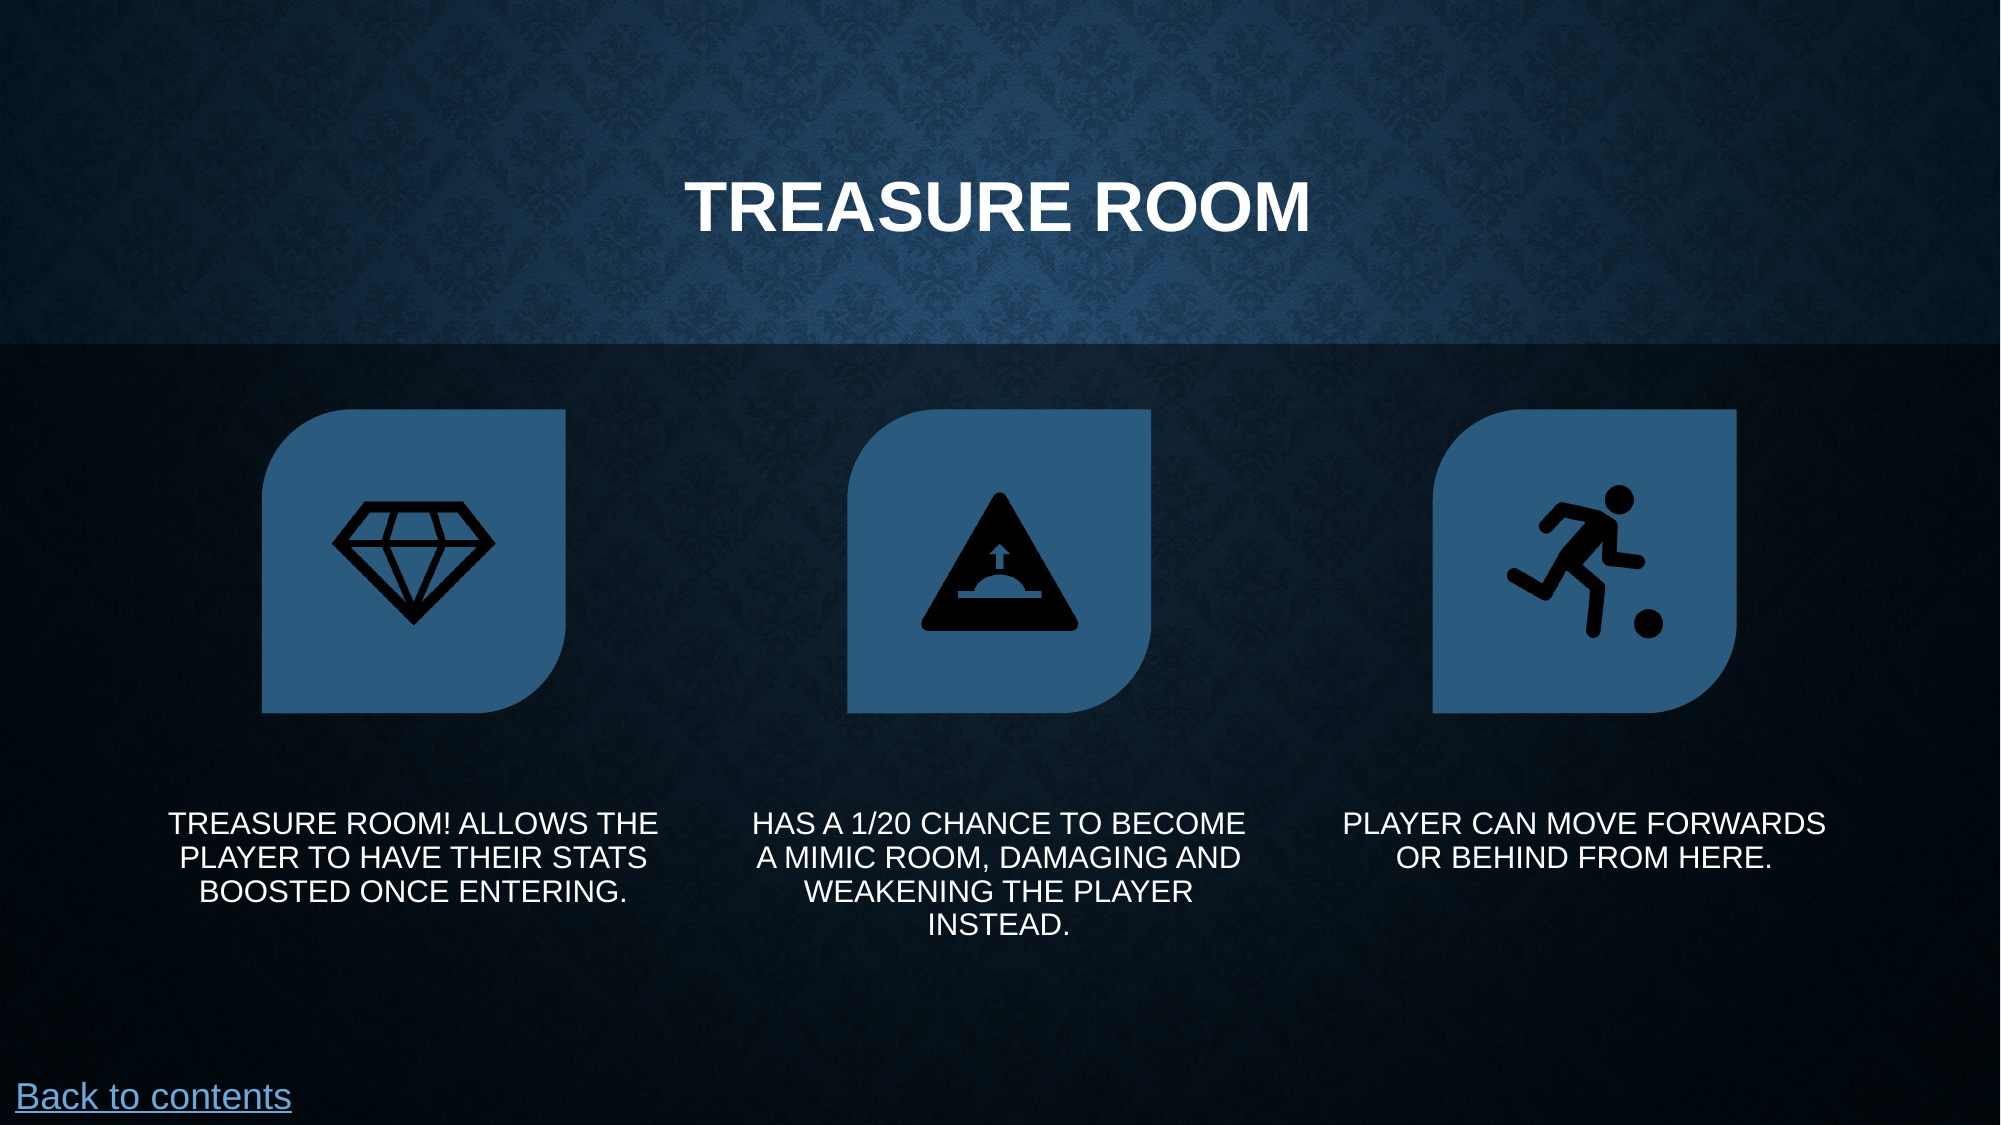

# Treasure Room

Treasure Room! Allows the player to have their stats boosted once entering.
Has a 1/20 chance to become a mimic room, damaging and weakening the player instead.
Player can move forwards or behind from here.
Back to contents